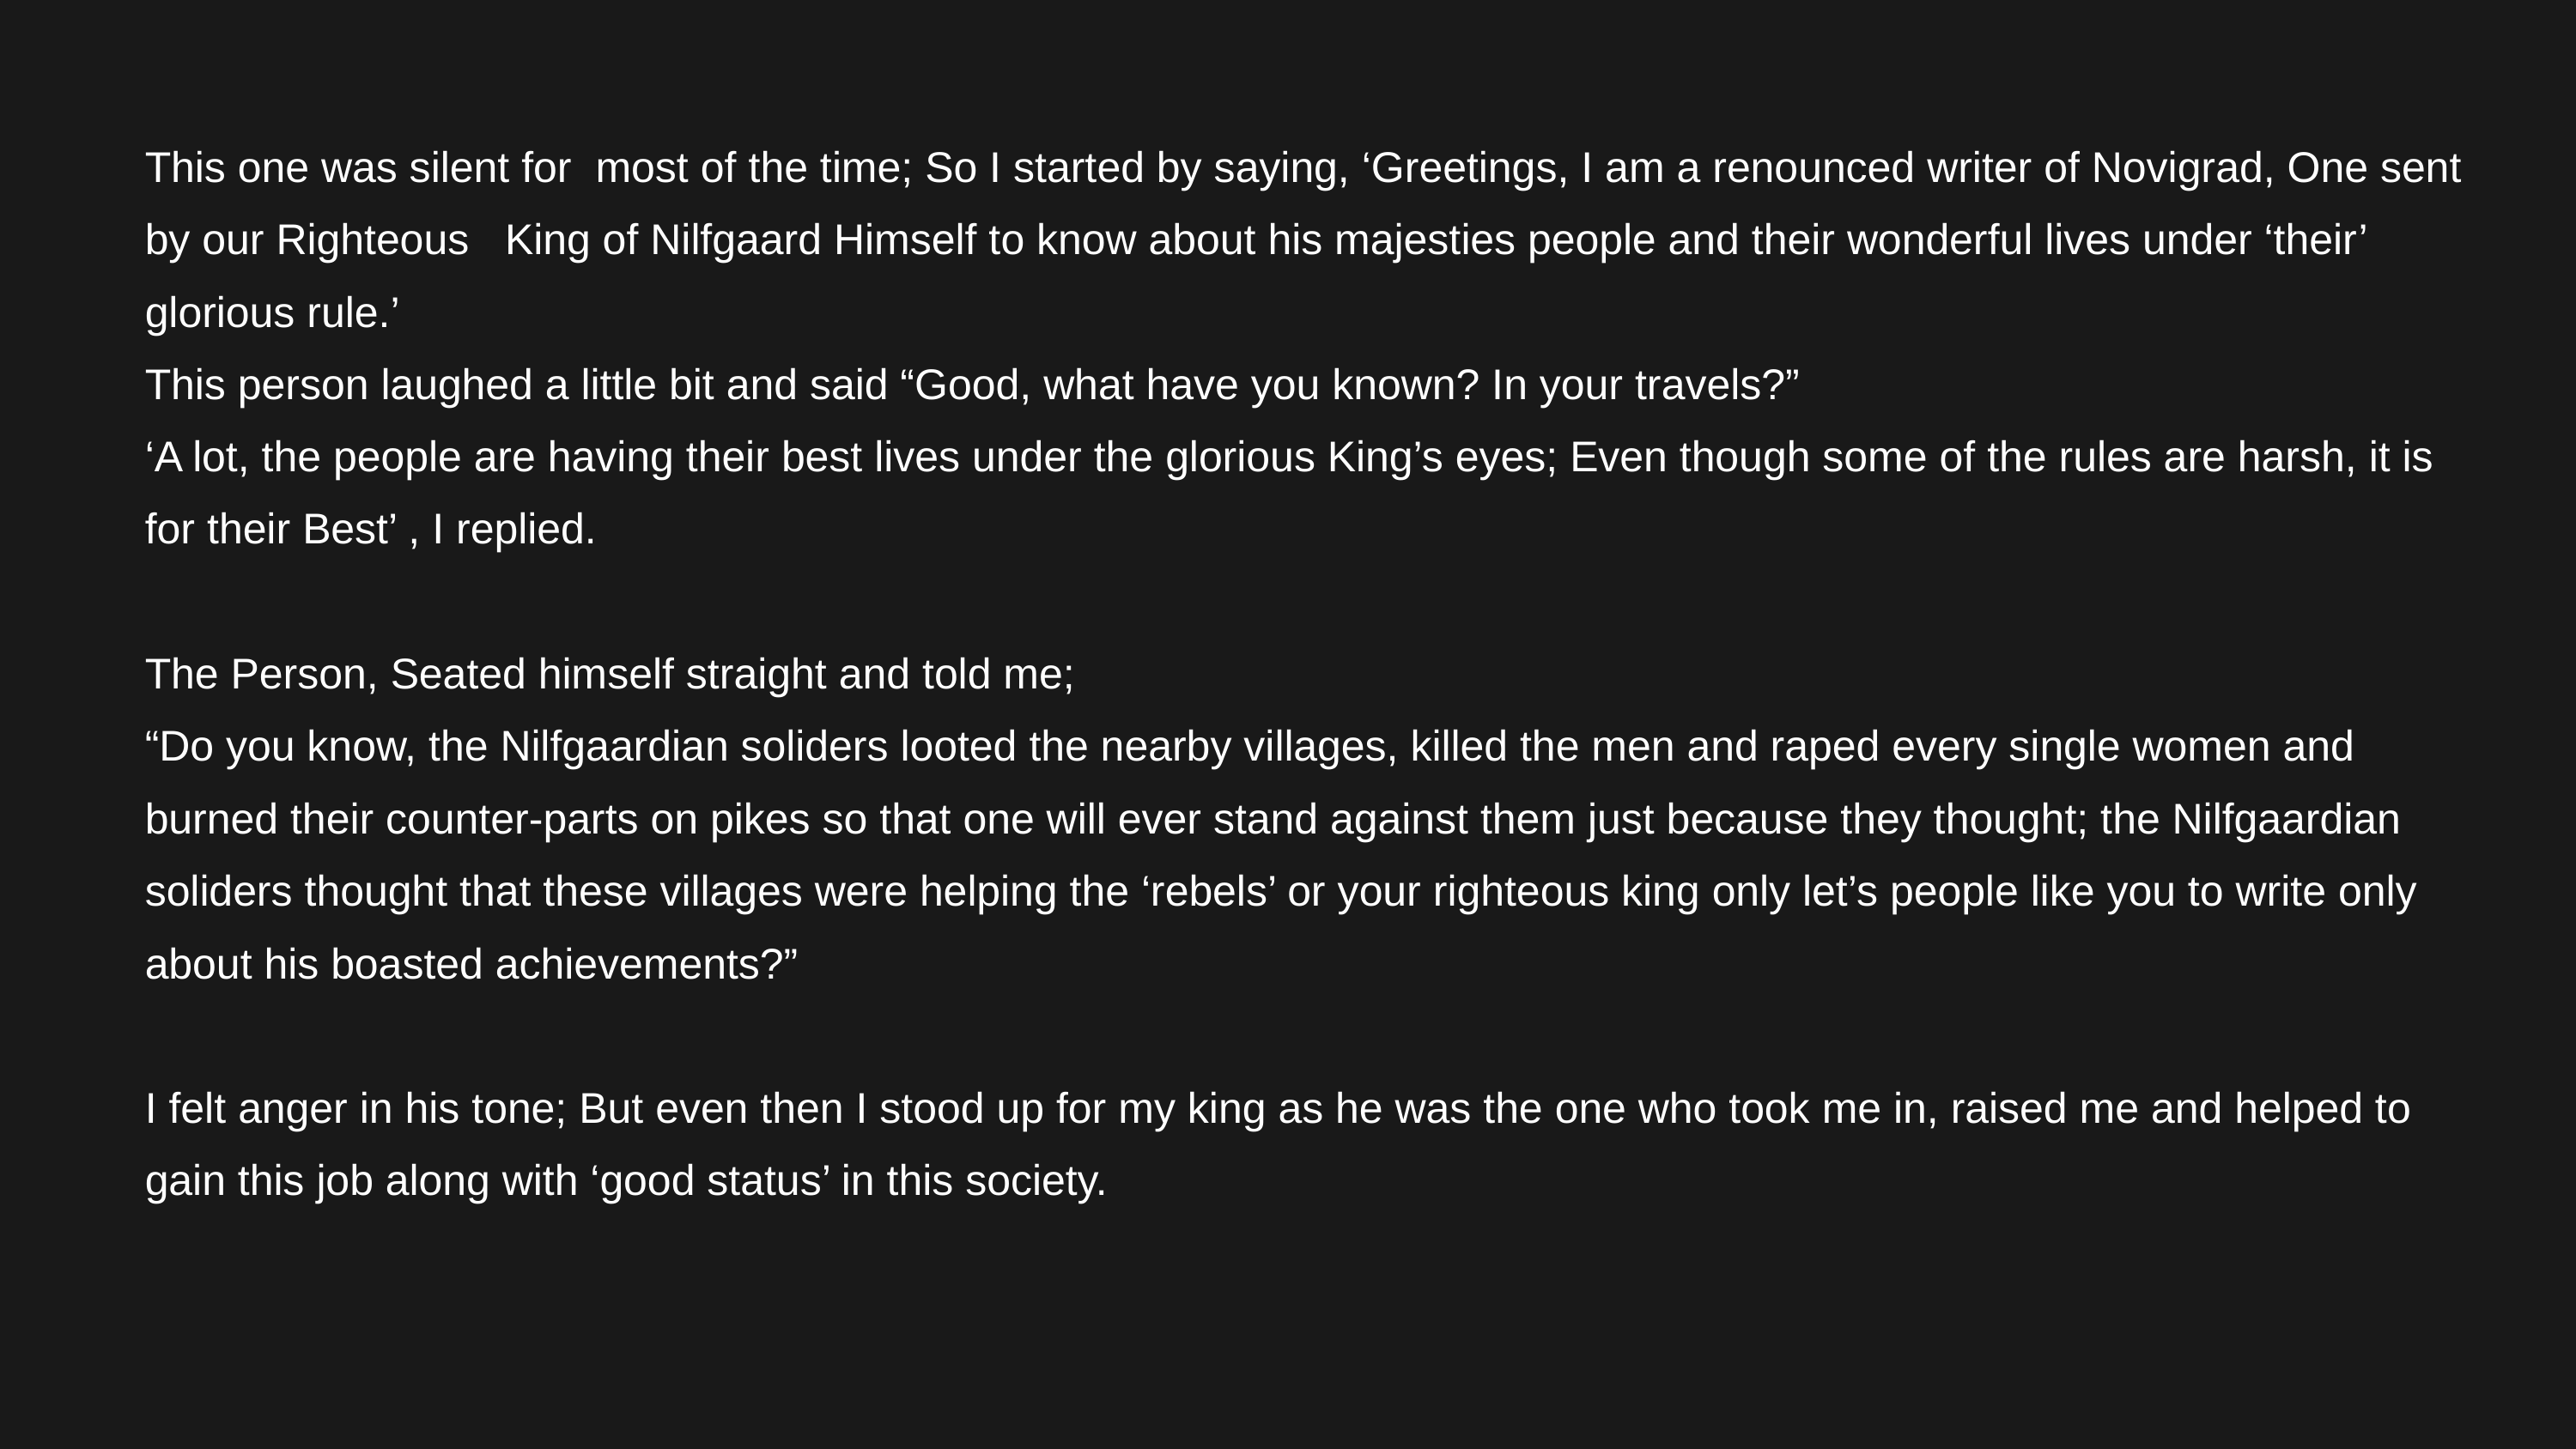

This one was silent for  most of the time; So I started by saying, ‘Greetings, I am a renounced writer of Novigrad, One sent by our Righteous   King of Nilfgaard Himself to know about his majesties people and their wonderful lives under ‘their’ glorious rule.’
This person laughed a little bit and said “Good, what have you known? In your travels?”
‘A lot, the people are having their best lives under the glorious King’s eyes; Even though some of the rules are harsh, it is for their Best’ , I replied.

The Person, Seated himself straight and told me;
“Do you know, the Nilfgaardian soliders looted the nearby villages, killed the men and raped every single women and burned their counter-parts on pikes so that one will ever stand against them just because they thought; the Nilfgaardian soliders thought that these villages were helping the ‘rebels’ or your righteous king only let’s people like you to write only about his boasted achievements?”

I felt anger in his tone; But even then I stood up for my king as he was the one who took me in, raised me and helped to gain this job along with ‘good status’ in this society.